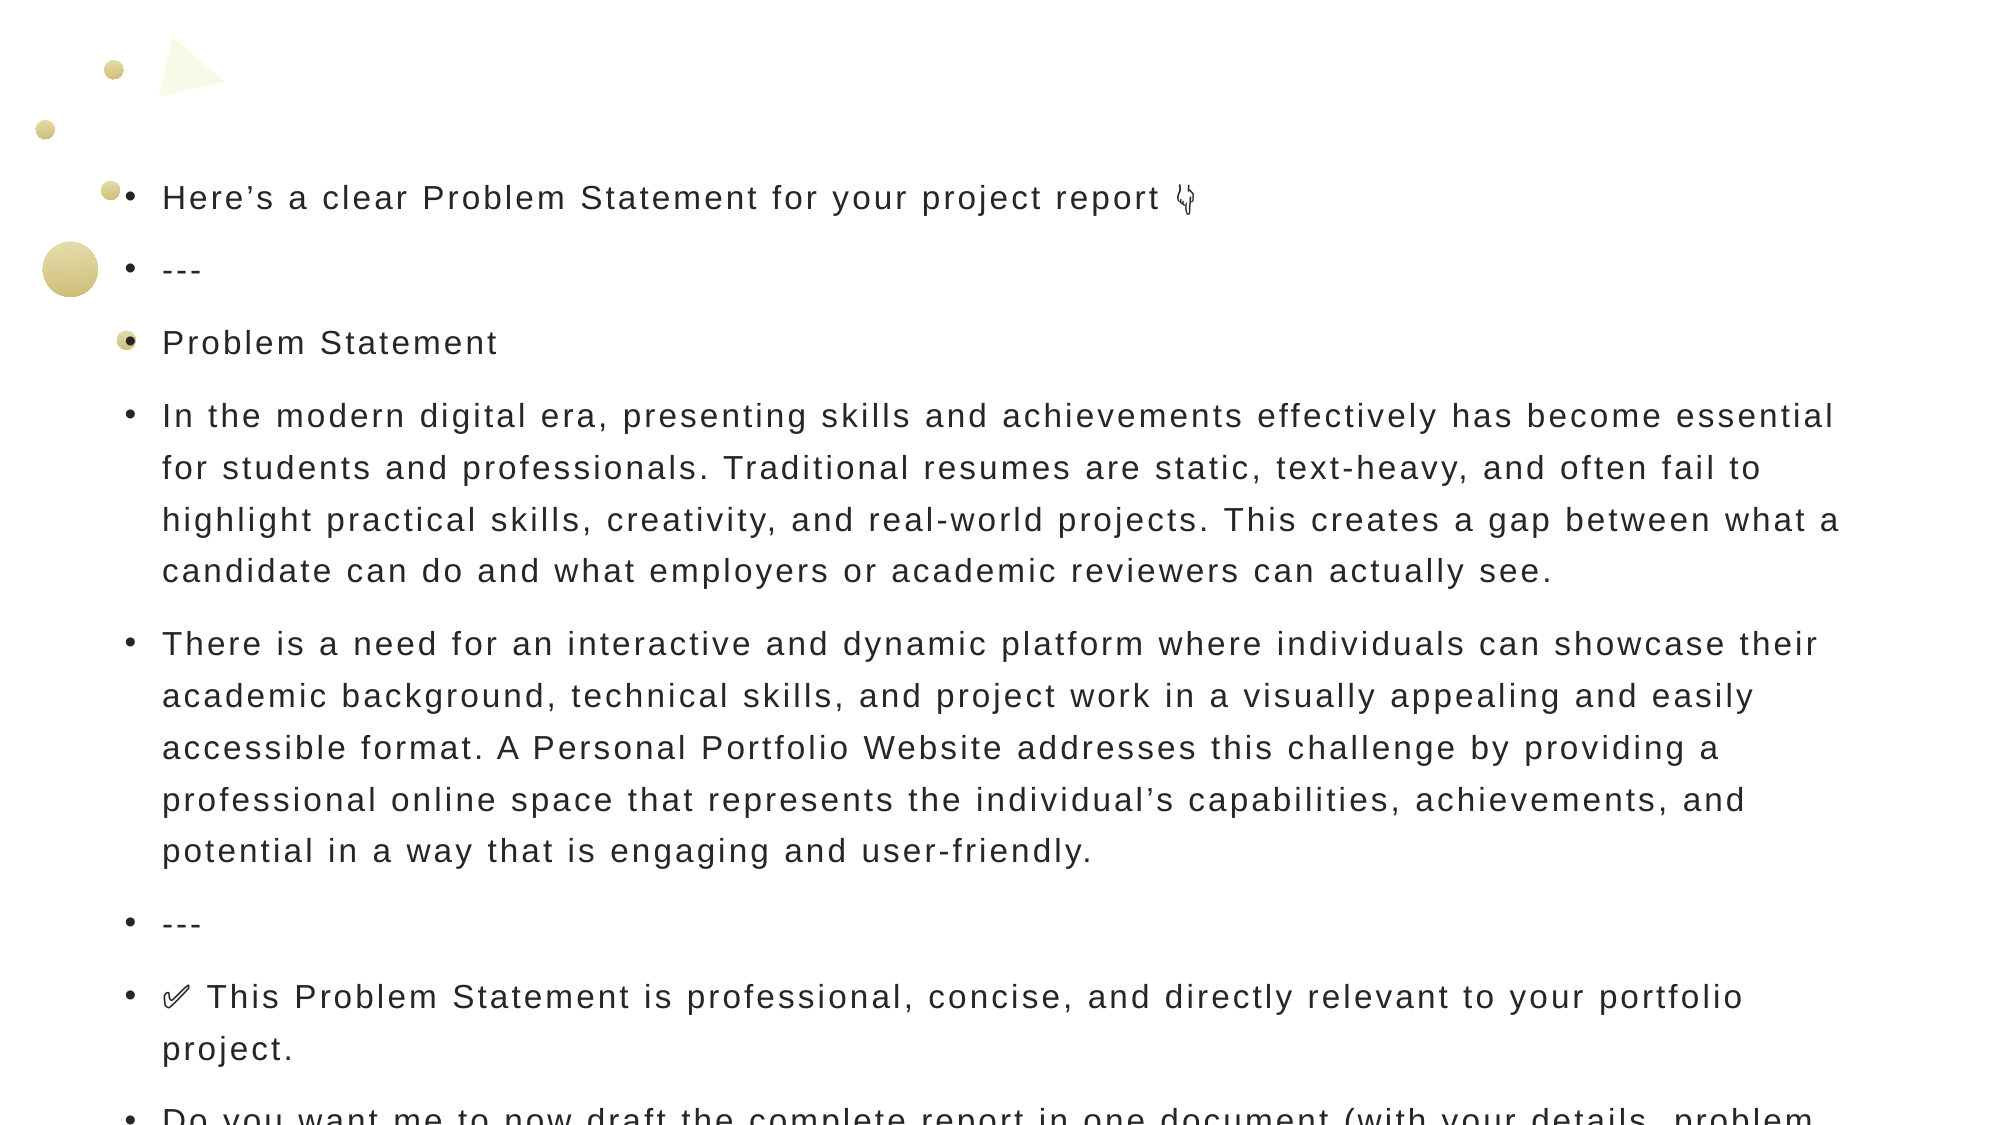

#
Here’s a clear Problem Statement for your project report 👇
---
Problem Statement
In the modern digital era, presenting skills and achievements effectively has become essential for students and professionals. Traditional resumes are static, text-heavy, and often fail to highlight practical skills, creativity, and real-world projects. This creates a gap between what a candidate can do and what employers or academic reviewers can actually see.
There is a need for an interactive and dynamic platform where individuals can showcase their academic background, technical skills, and project work in a visually appealing and easily accessible format. A Personal Portfolio Website addresses this challenge by providing a professional online space that represents the individual’s capabilities, achievements, and potential in a way that is engaging and user-friendly.
---
✅ This Problem Statement is professional, concise, and directly relevant to your portfolio project.
Do you want me to now draft the complete report in one document (with your details, problem statement, tools, results, conclusion, etc.) so you can submit it as your final portfolio project?